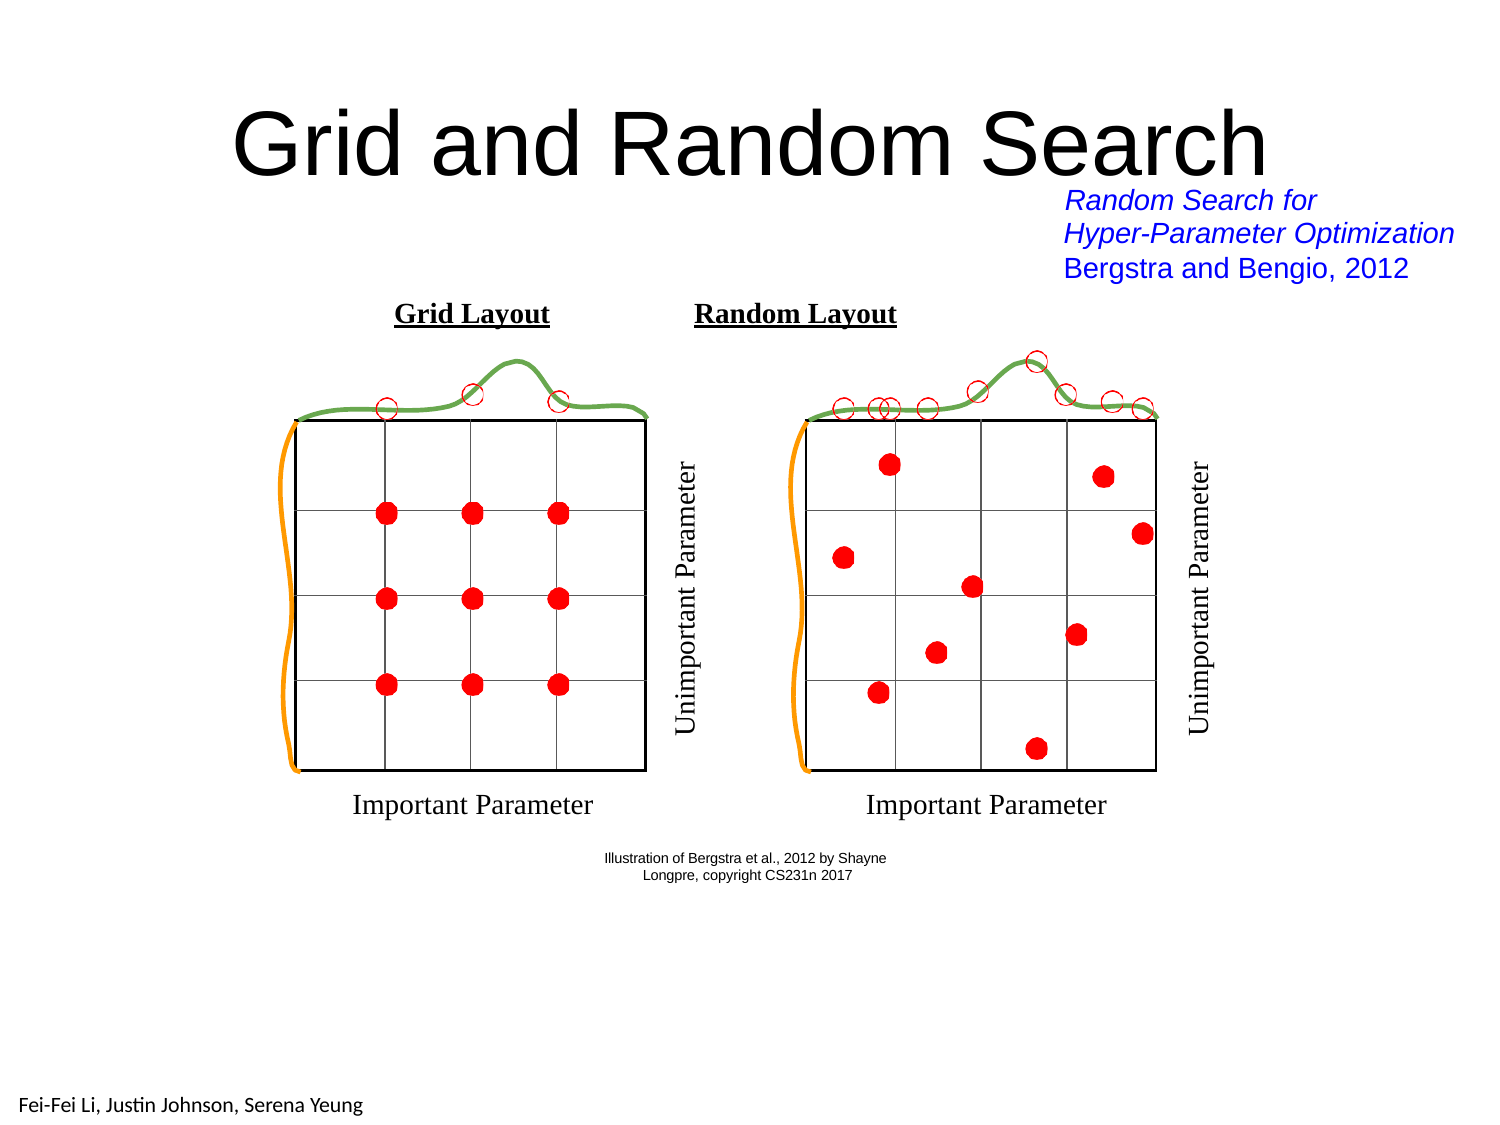

Grid and Random Search
# Random Search for
Hyper-Parameter Optimization
Bergstra and Bengio, 2012
Grid Layout	Random Layout

|  |  |  |  |
| --- | --- | --- | --- |
|  |  |  |  |
|  |  |  |  |
|  |  |  |  |
|  |  |  |  |
| --- | --- | --- | --- |
|  |  |  |  |
|  |  |  |  |
|  |  |  |  |

Unimportant Parameter
Unimportant Parameter

April 25, 2019
Important Parameter
Important Parameter
Illustration of Bergstra et al., 2012 by Shayne  Longpre, copyright CS231n 2017
Lecture 7 -
32
Fei-Fei Li & Justin Johnson & Serena Yeung	Lecture 7 -	April 25, 2019
Fei-Fei Li, Justin Johnson, Serena Yeung